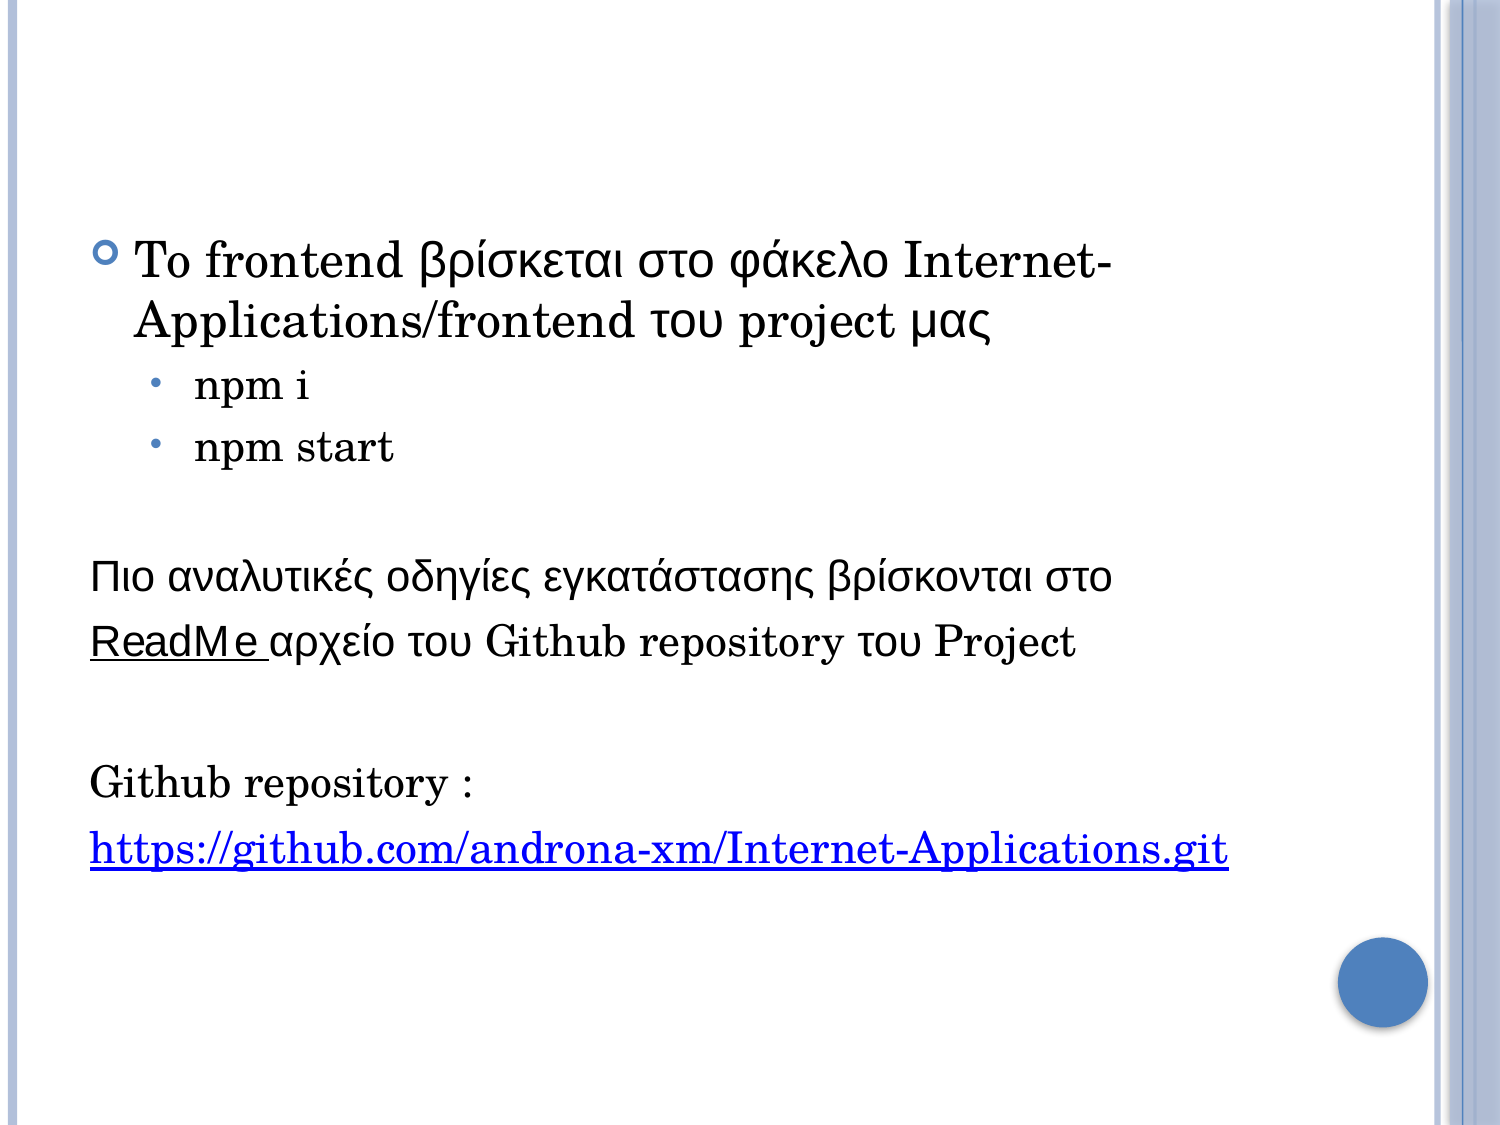

To frontend βρίσκεται στο φάκελο Internet-Applications/frontend του project μας
npm i
npm start

Πιο αναλυτικές οδηγίες εγκατάστασης βρίσκονται στο
ReadMe αρχείο του Github repository του Project

Github repository :
https://github.com/androna-xm/Internet-Applications.git